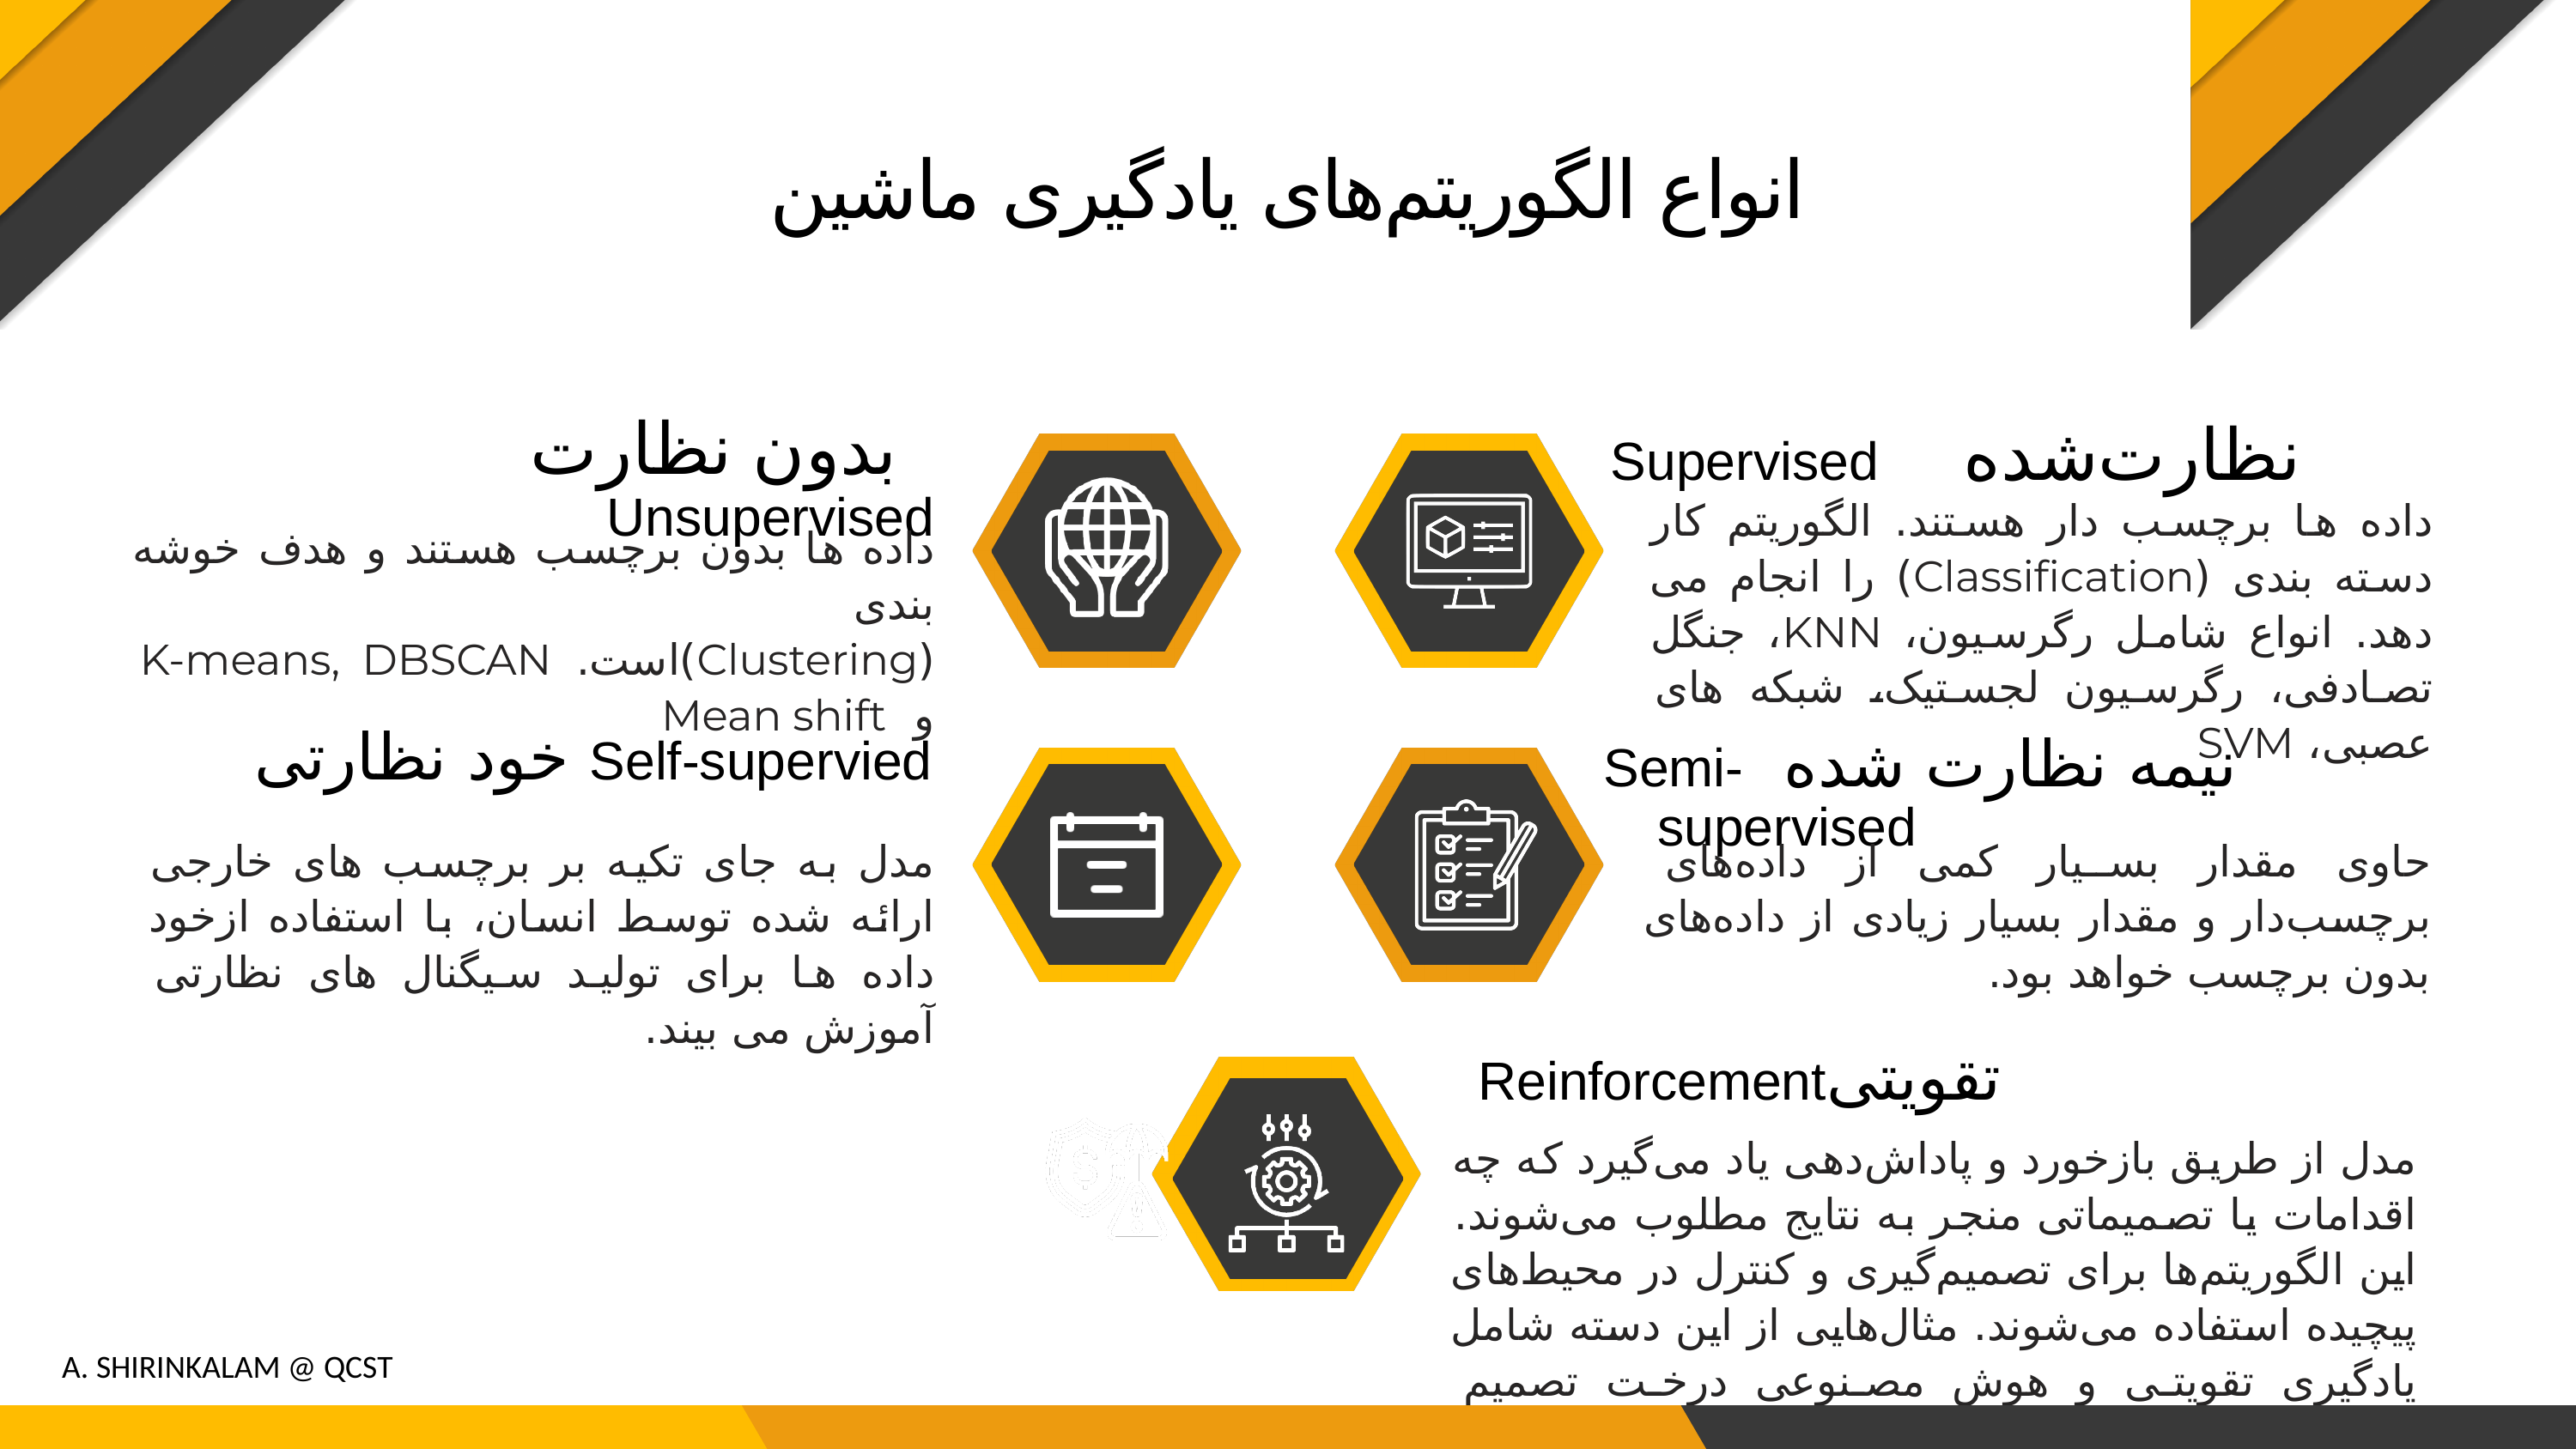

انواع الگوریتم‌های یادگیری ماشین
   بدون نظارت   Unsupervised
نظارت‌شده     Supervised

داده ها برچسب دار هستند. الگوریتم کار دسته بندی (Classification) را انجام می دهد. انواع شامل رگرسیون، KNN، جنگل تصادفی، رگرسیون لجستیک، شبکه های عصبی، SVM

داده ها بدون برچسب هستند و هدف خوشه بندی
(Clustering)است. K-means, DBSCAN و  Mean shift
خود نظارتی Self-supervied
نیمه نظارت شده  Semi-supervised

مدل به جای تکیه بر برچسب های خارجی ارائه شده توسط انسان، با استفاده ازخود داده ها برای تولید سیگنال های نظارتی آموزش می بیند.
حاوی مقدار بسیار کمی از داده‌های برچسب‌دار و مقدار بسیار زیادی از داده‌های بدون برچسب خواهد بود.
تقویتیReinforcement

مدل از طریق بازخورد و پاداش‌دهی یاد می‌گیرد که چه اقدامات یا تصمیماتی منجر به نتایج مطلوب می‌شوند. این الگوریتم‌ها برای تصمیم‌گیری و کنترل در محیط‌های پیچیده استفاده می‌شوند. مثال‌هایی از این دسته شامل یادگیری تقویتی و هوش مصنوعی درخت تصمیم هستند.
A. SHIRINKALAM @ QCST